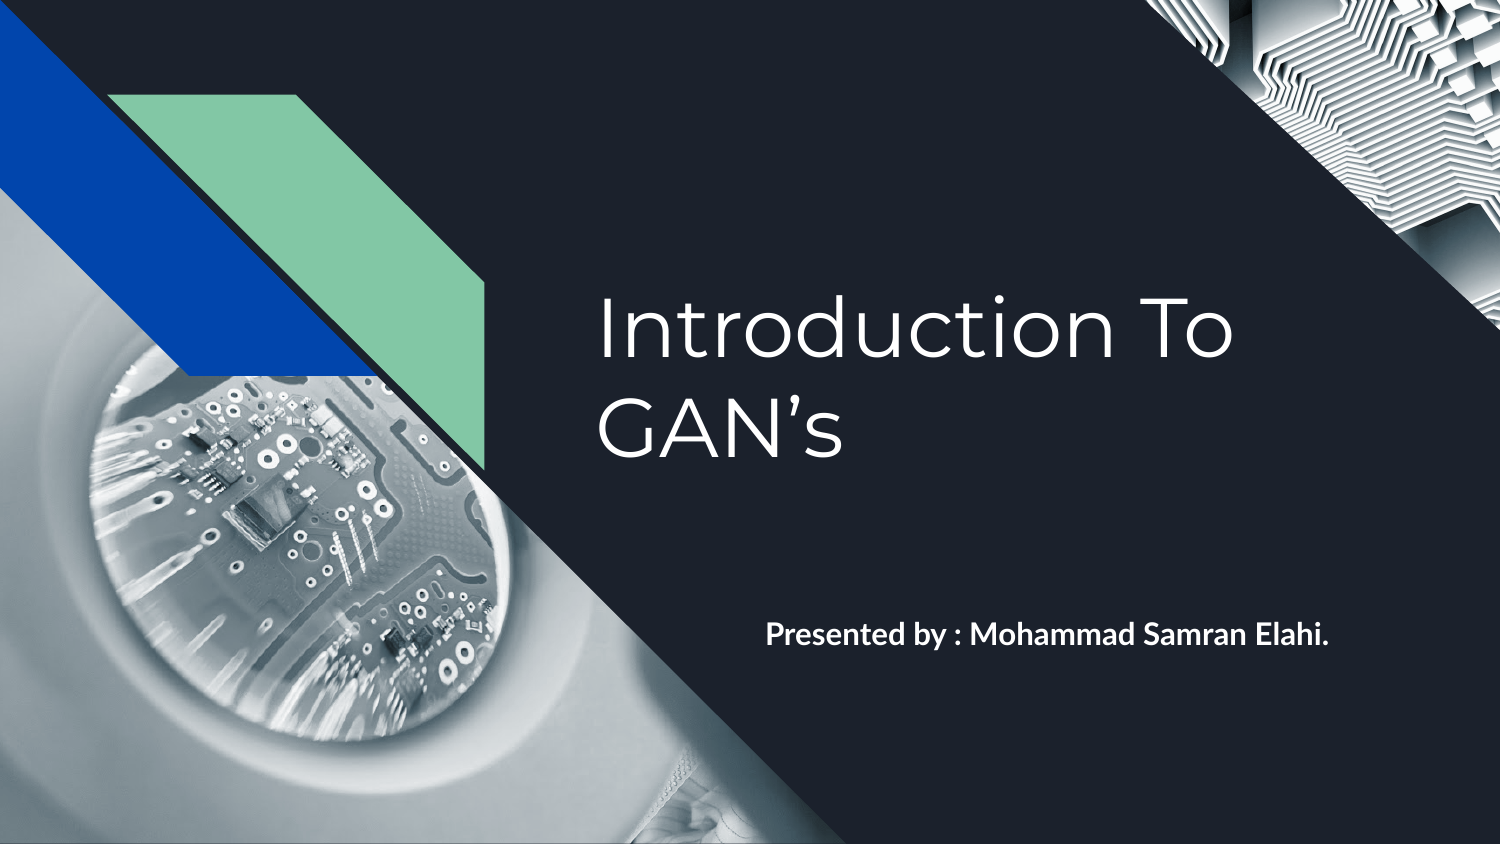

# Introduction To GAN’s

Presented by : Mohammad Samran Elahi.